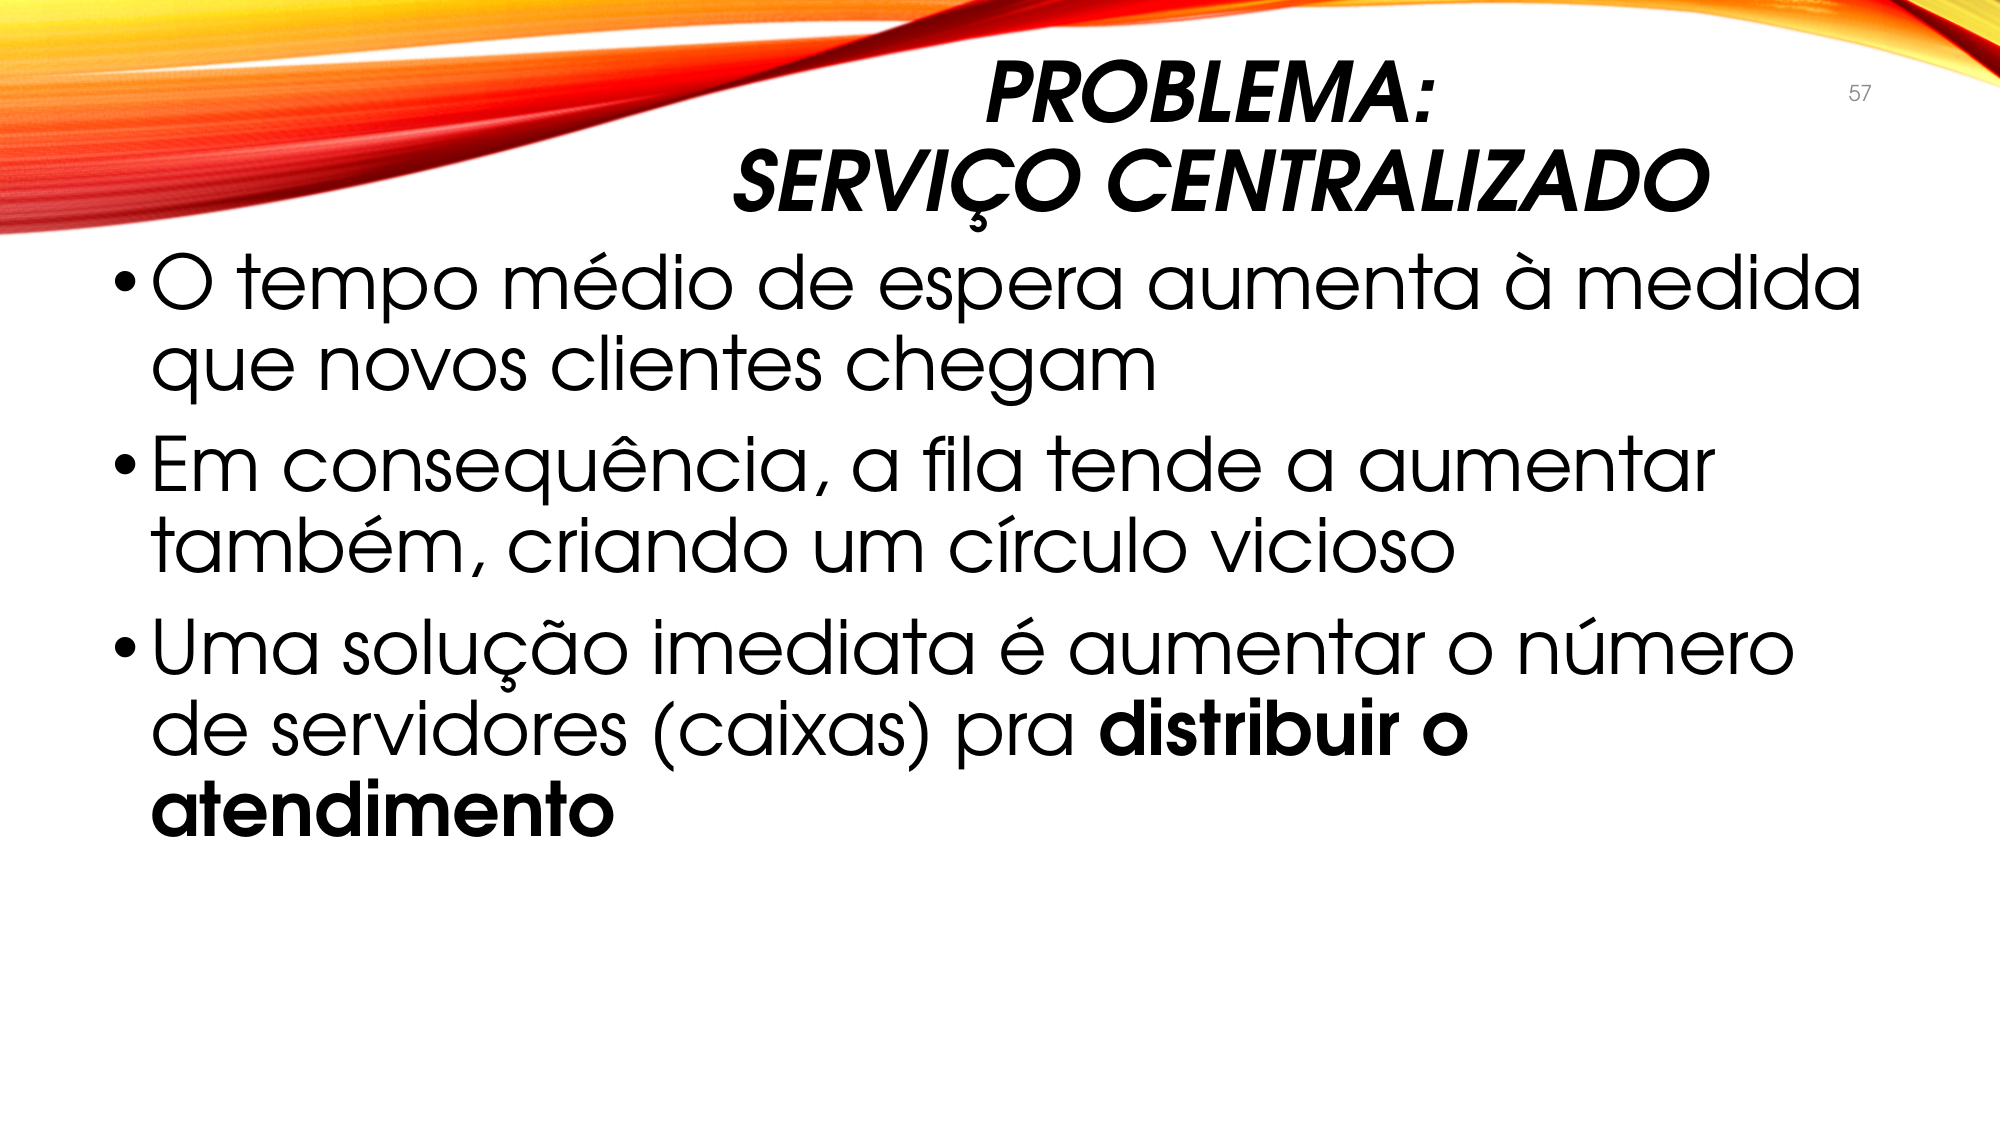

# Problema: Serviço centralizado
57
O tempo médio de espera aumenta à medida que novos clientes chegam
Em consequência, a fila tende a aumentar também, criando um círculo vicioso
Uma solução imediata é aumentar o número de servidores (caixas) pra distribuir o atendimento